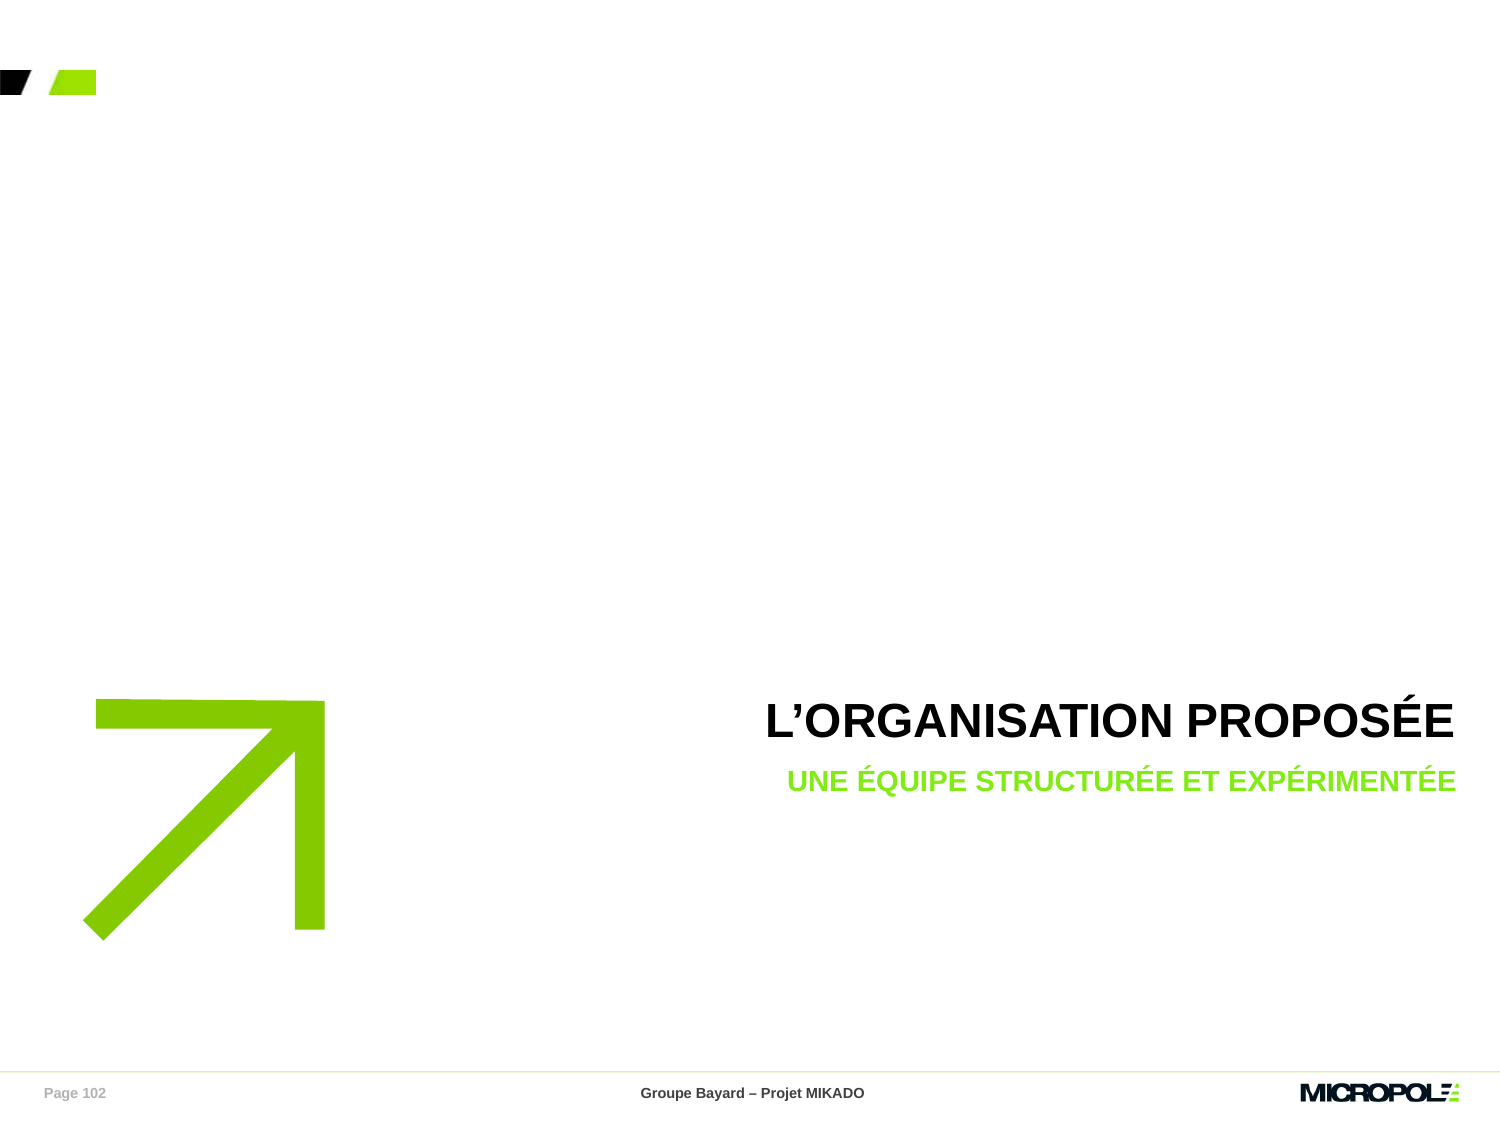

# L’organisation proposée
Une équipe structurée et expérimentée
Page 102
Groupe Bayard – Projet MIKADO